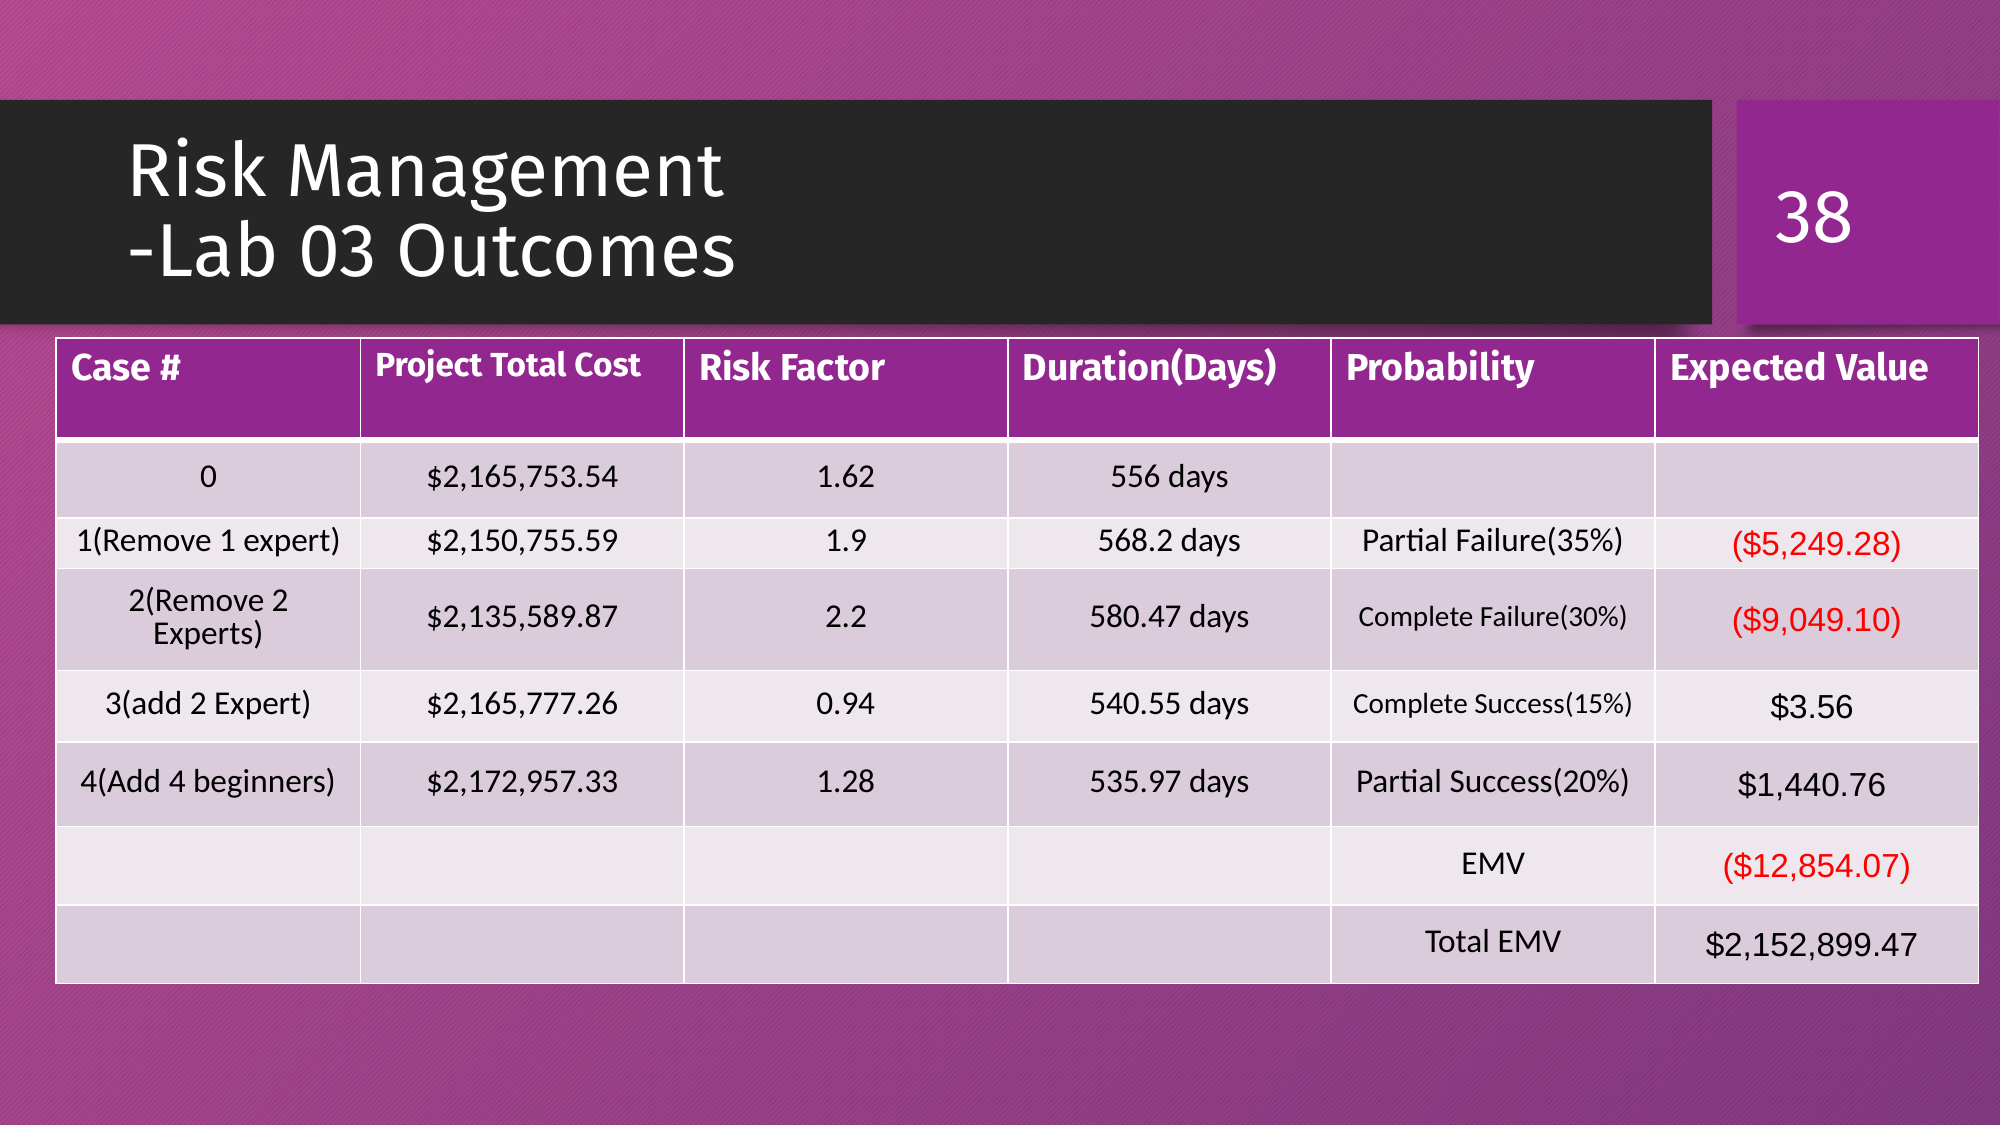

38
# Risk Management -Lab 03 Outcomes
| Case # | Project Total Cost | Risk Factor | Duration(Days) | Probability | Expected Value |
| --- | --- | --- | --- | --- | --- |
| 0 | $2,165,753.54 | 1.62 | 556 days |  |  |
| 1(Remove 1 expert) | $2,150,755.59 | 1.9 | 568.2 days | Partial Failure(35%) | ($5,249.28) |
| 2(Remove 2 Experts) | $2,135,589.87 | 2.2 | 580.47 days | Complete Failure(30%) | ($9,049.10) |
| 3(add 2 Expert) | $2,165,777.26 | 0.94 | 540.55 days | Complete Success(15%) | $3.56 |
| 4(Add 4 beginners) | $2,172,957.33 | 1.28 | 535.97 days | Partial Success(20%) | $1,440.76 |
|  |  |  |  | EMV | ($12,854.07) |
|  |  |  |  | Total EMV | $2,152,899.47 |